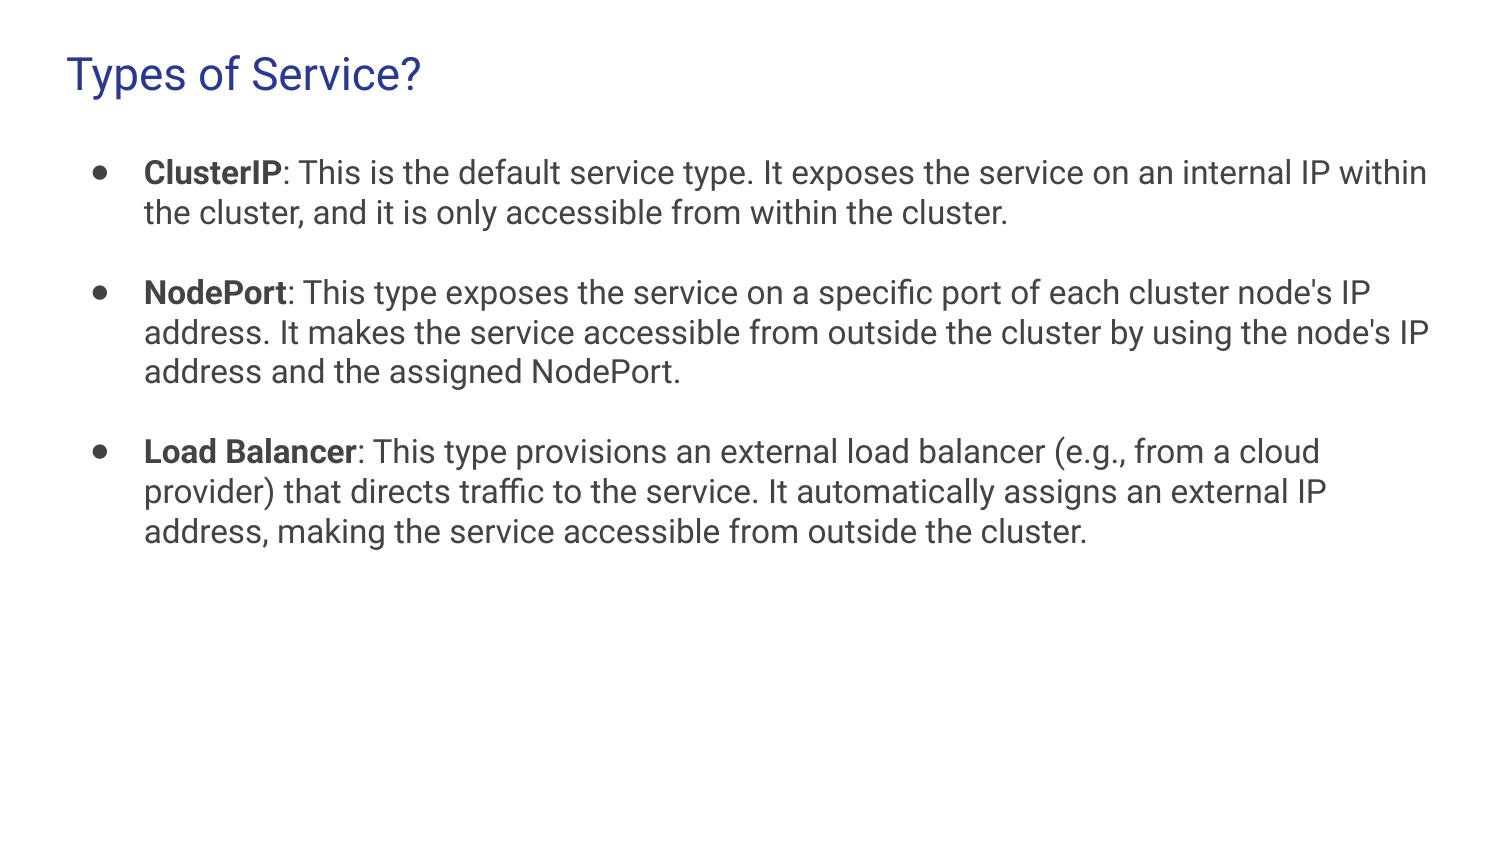

# Types of Service?
ClusterIP: This is the default service type. It exposes the service on an internal IP within the cluster, and it is only accessible from within the cluster.

NodePort: This type exposes the service on a specific port of each cluster node's IP address. It makes the service accessible from outside the cluster by using the node's IP address and the assigned NodePort.

Load Balancer: This type provisions an external load balancer (e.g., from a cloud provider) that directs traffic to the service. It automatically assigns an external IP address, making the service accessible from outside the cluster.